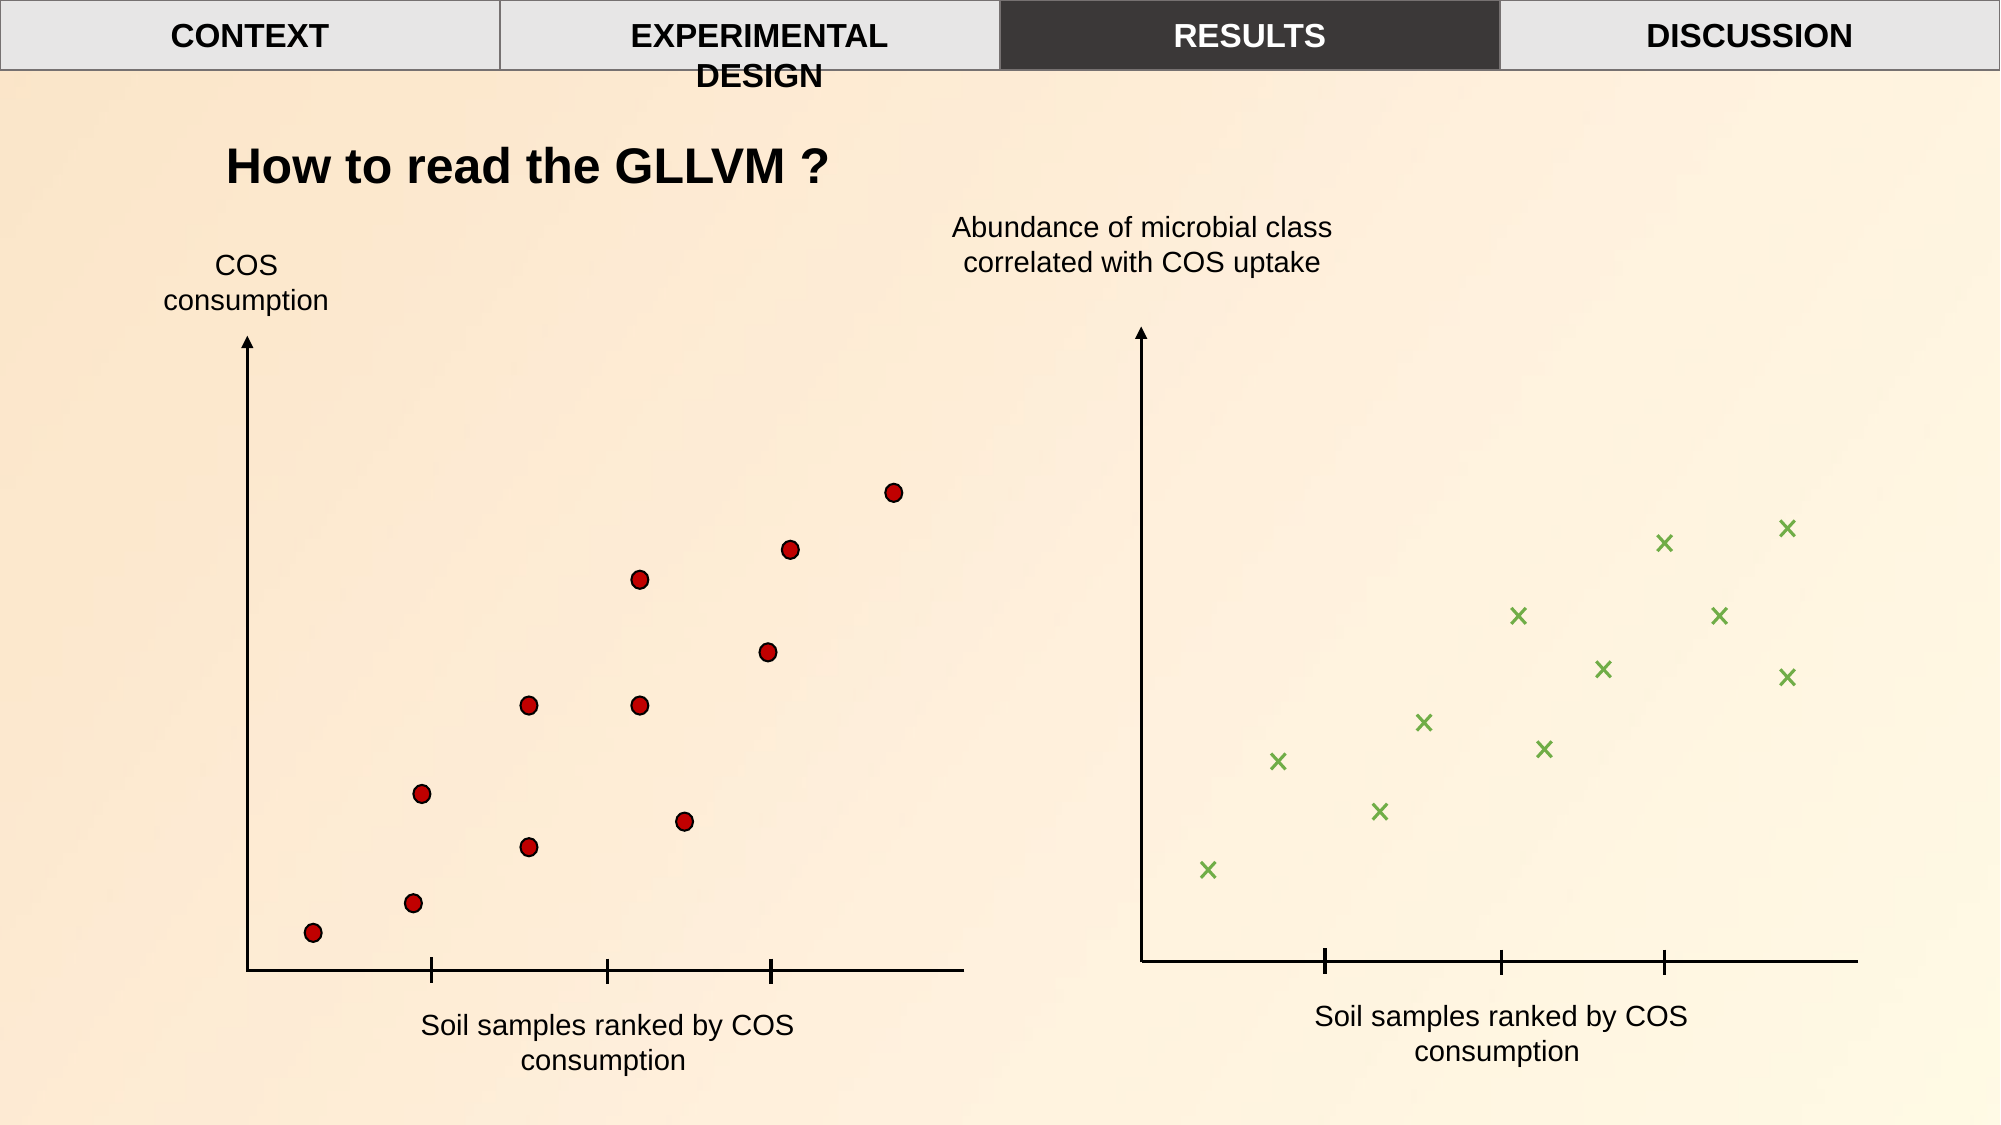

EXPERIMENTAL DESIGN
RESULTS
DISCUSSION
CONTEXT
How to read the GLLVM ?
Abundance of microbial class correlated with COS uptake
COS consumption

Soil samples ranked by COS consumption
Soil samples ranked by COS consumption